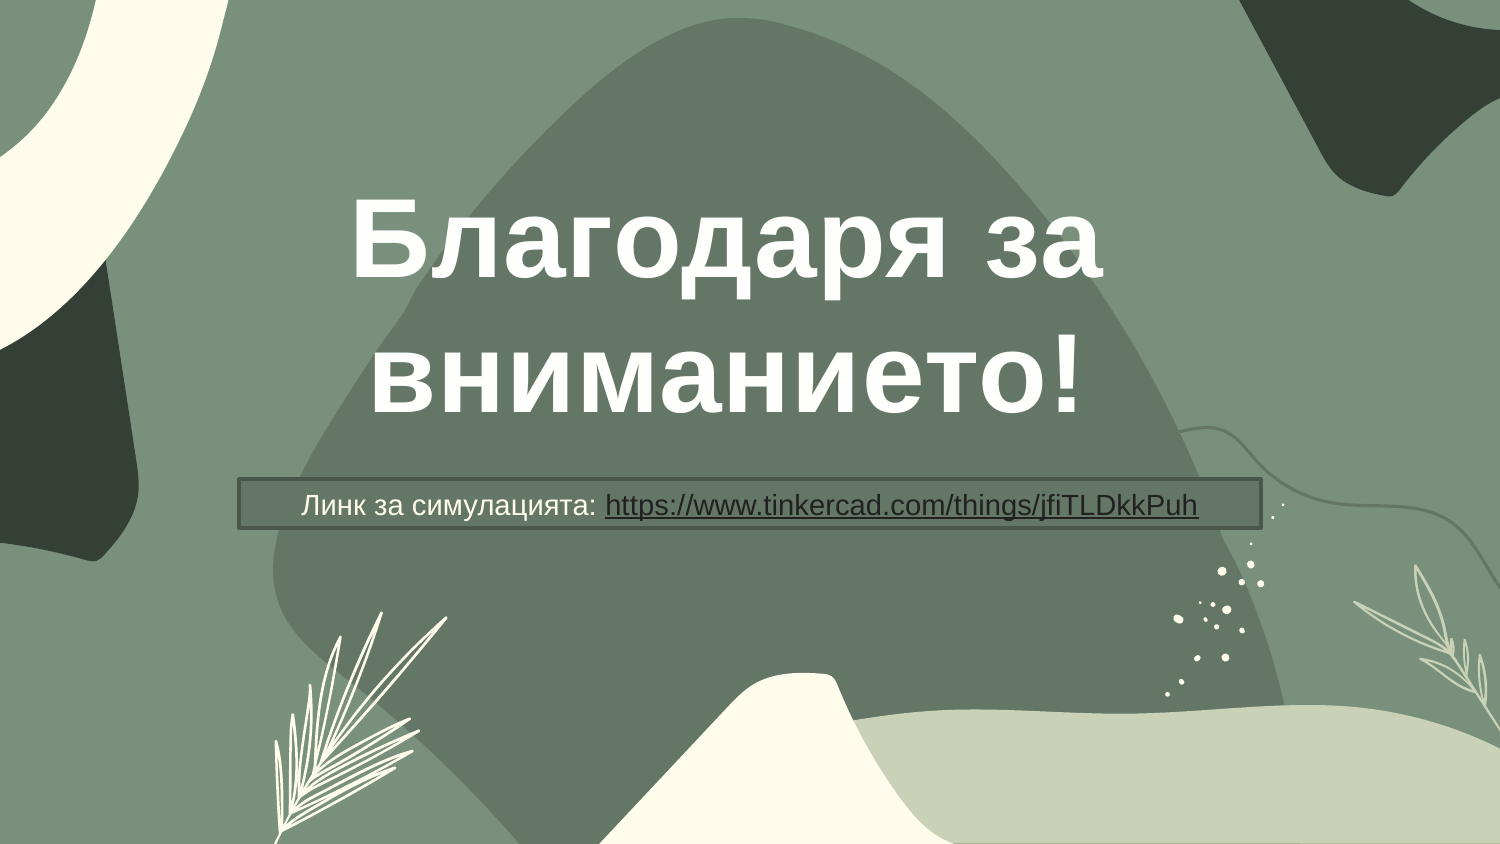

Благодаря за вниманието!
Линк за симулацията: https://www.tinkercad.com/things/jfiTLDkkPuh